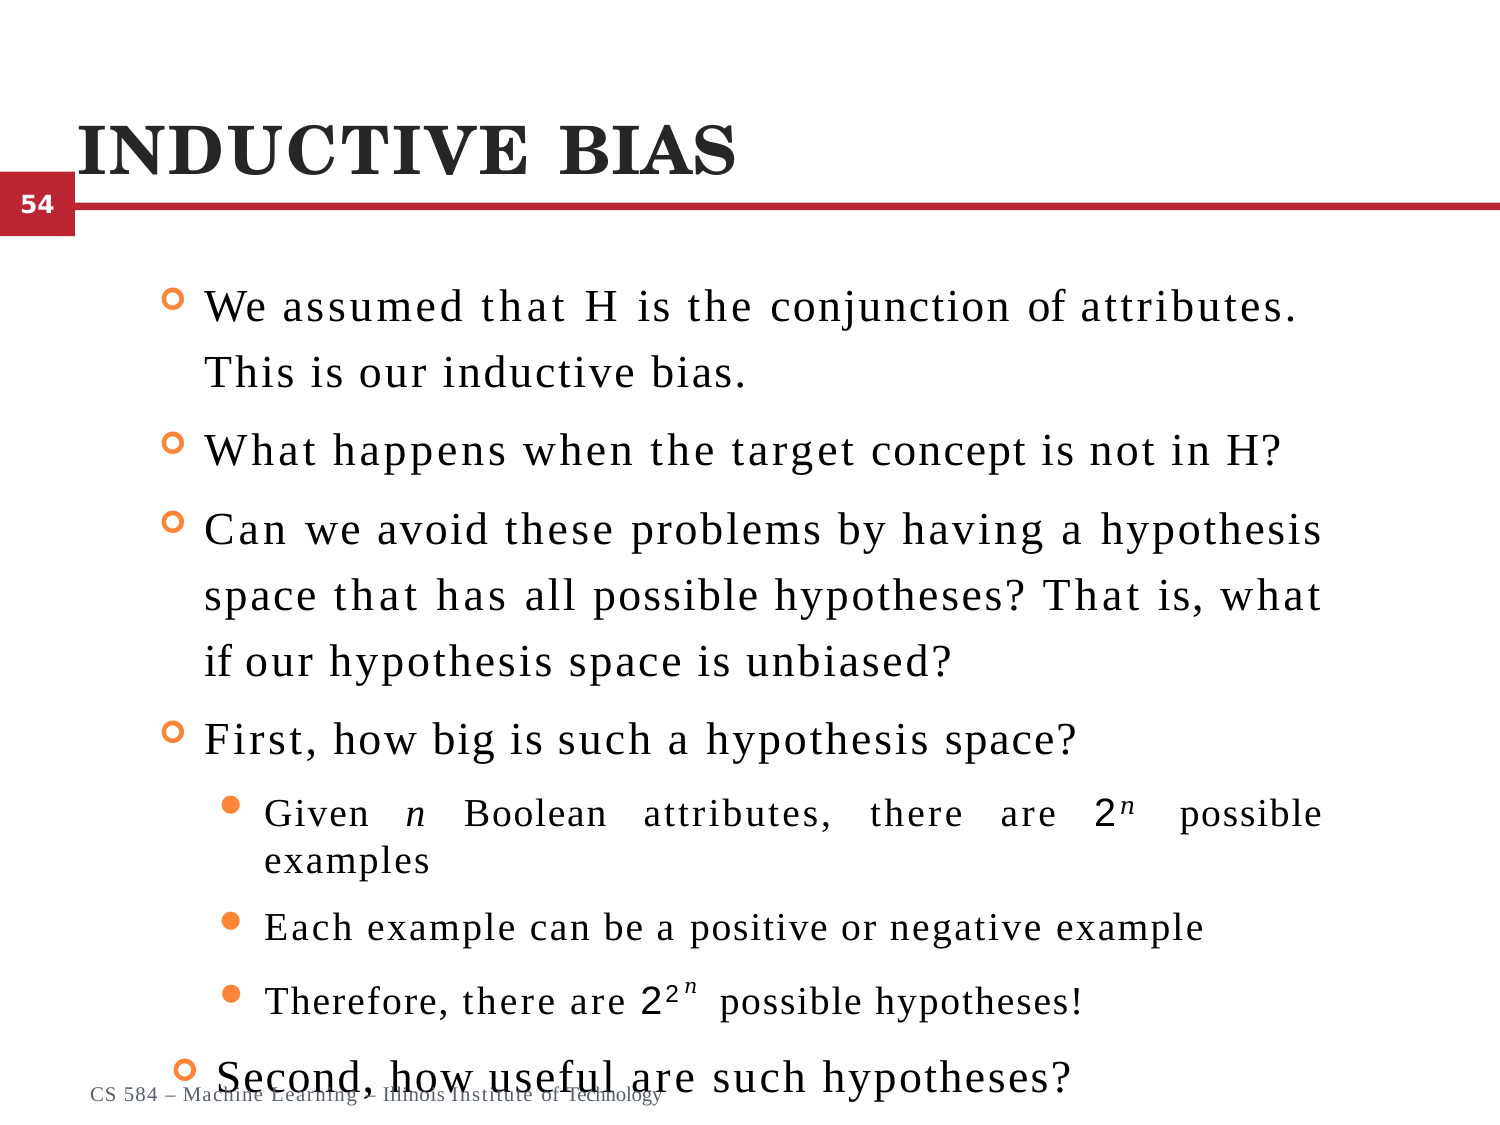

# Inductive Bias
We assumed that H is the conjunction of attributes. This is our inductive bias.
What happens when the target concept is not in H?
Can we avoid these problems by having a hypothesis space that has all possible hypotheses? That is, what if our hypothesis space is unbiased?
First, how big is such a hypothesis space?
Given n Boolean attributes, there are 2𝑛 possible examples
Each example can be a positive or negative example
Therefore, there are 22𝑛 possible hypotheses!
Second, how useful are such hypotheses?
44
CS 584 – Machine Learning – Illinois Institute of Technology